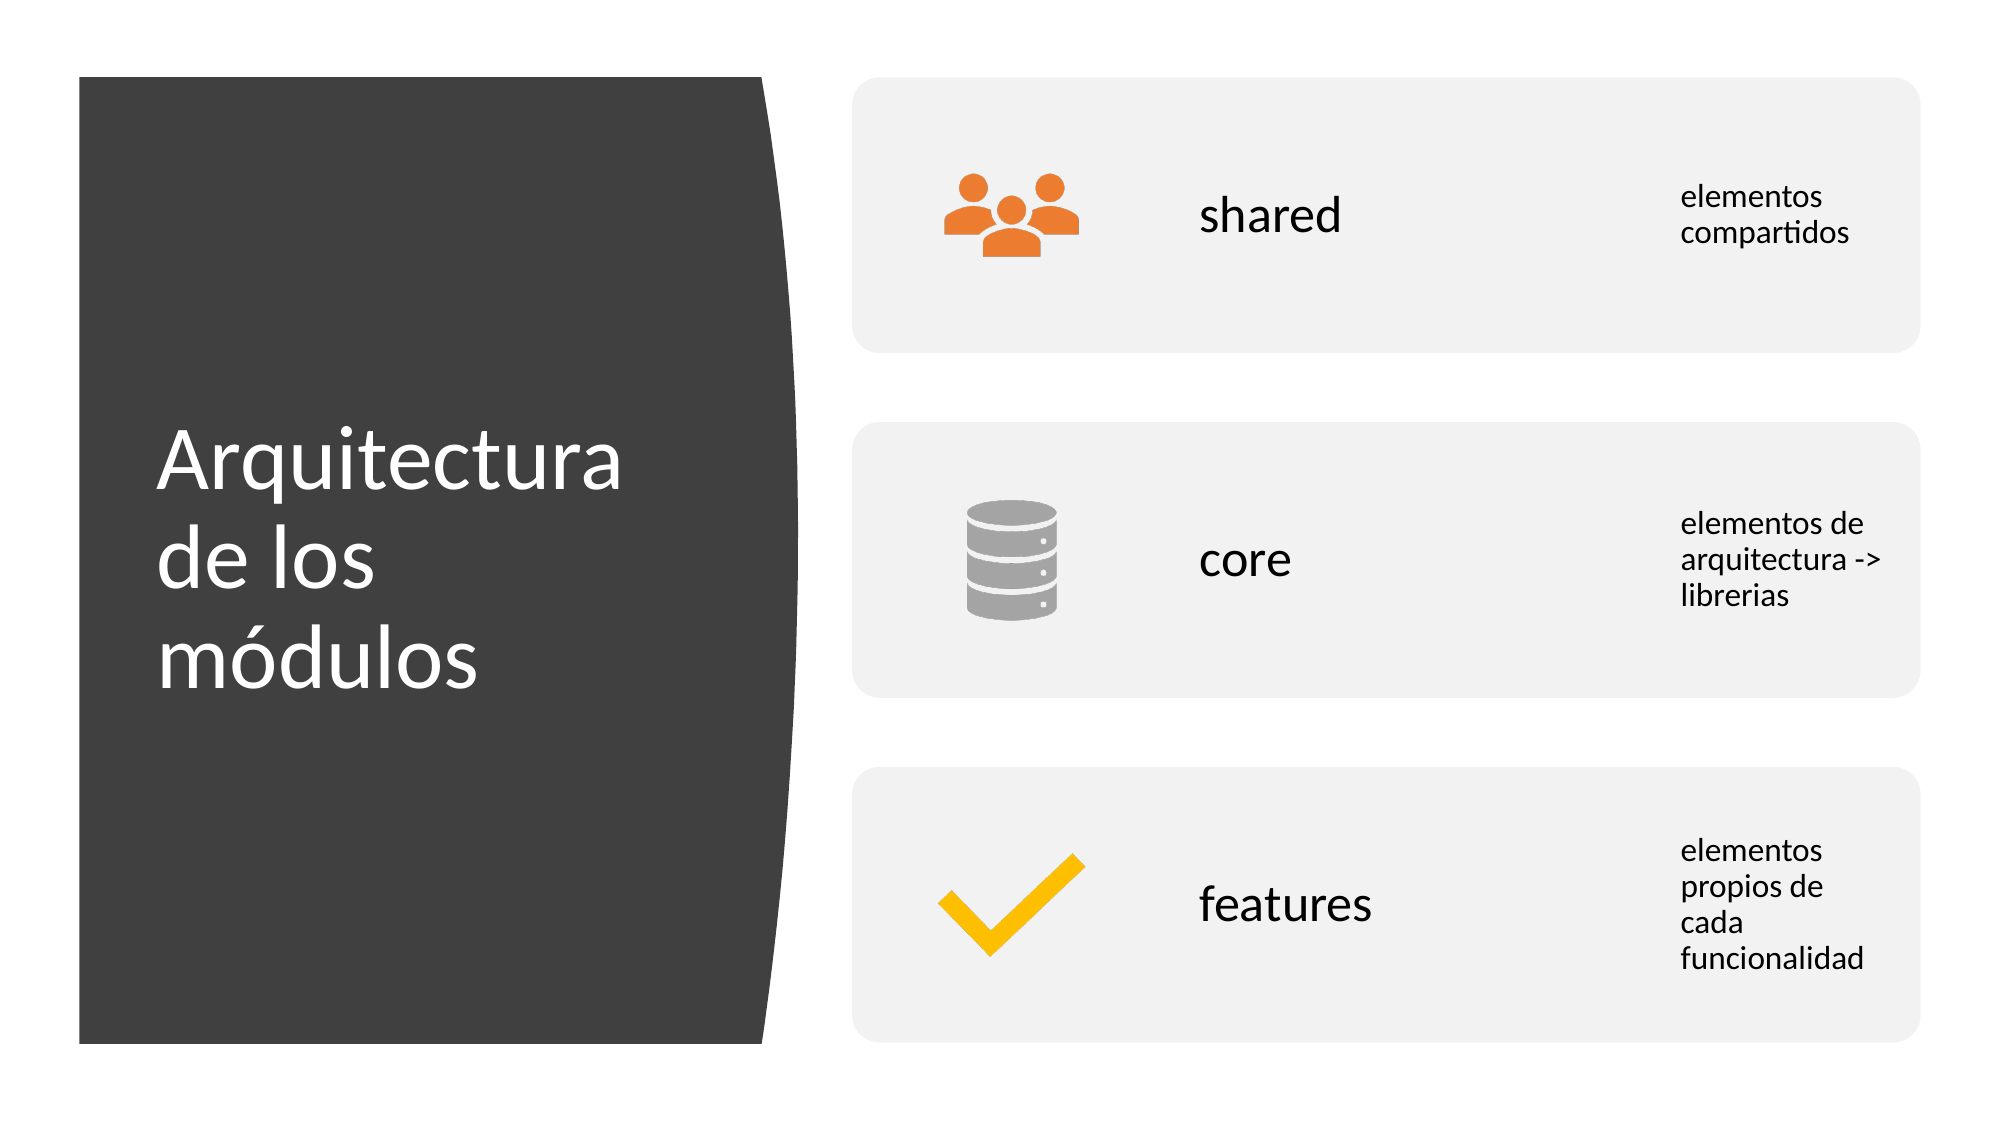

shared
elementos compartidos
core
elementos de arquitectura -> librerias
features
elementos propios de cada funcionalidad

# Arquitectura de los  módulos